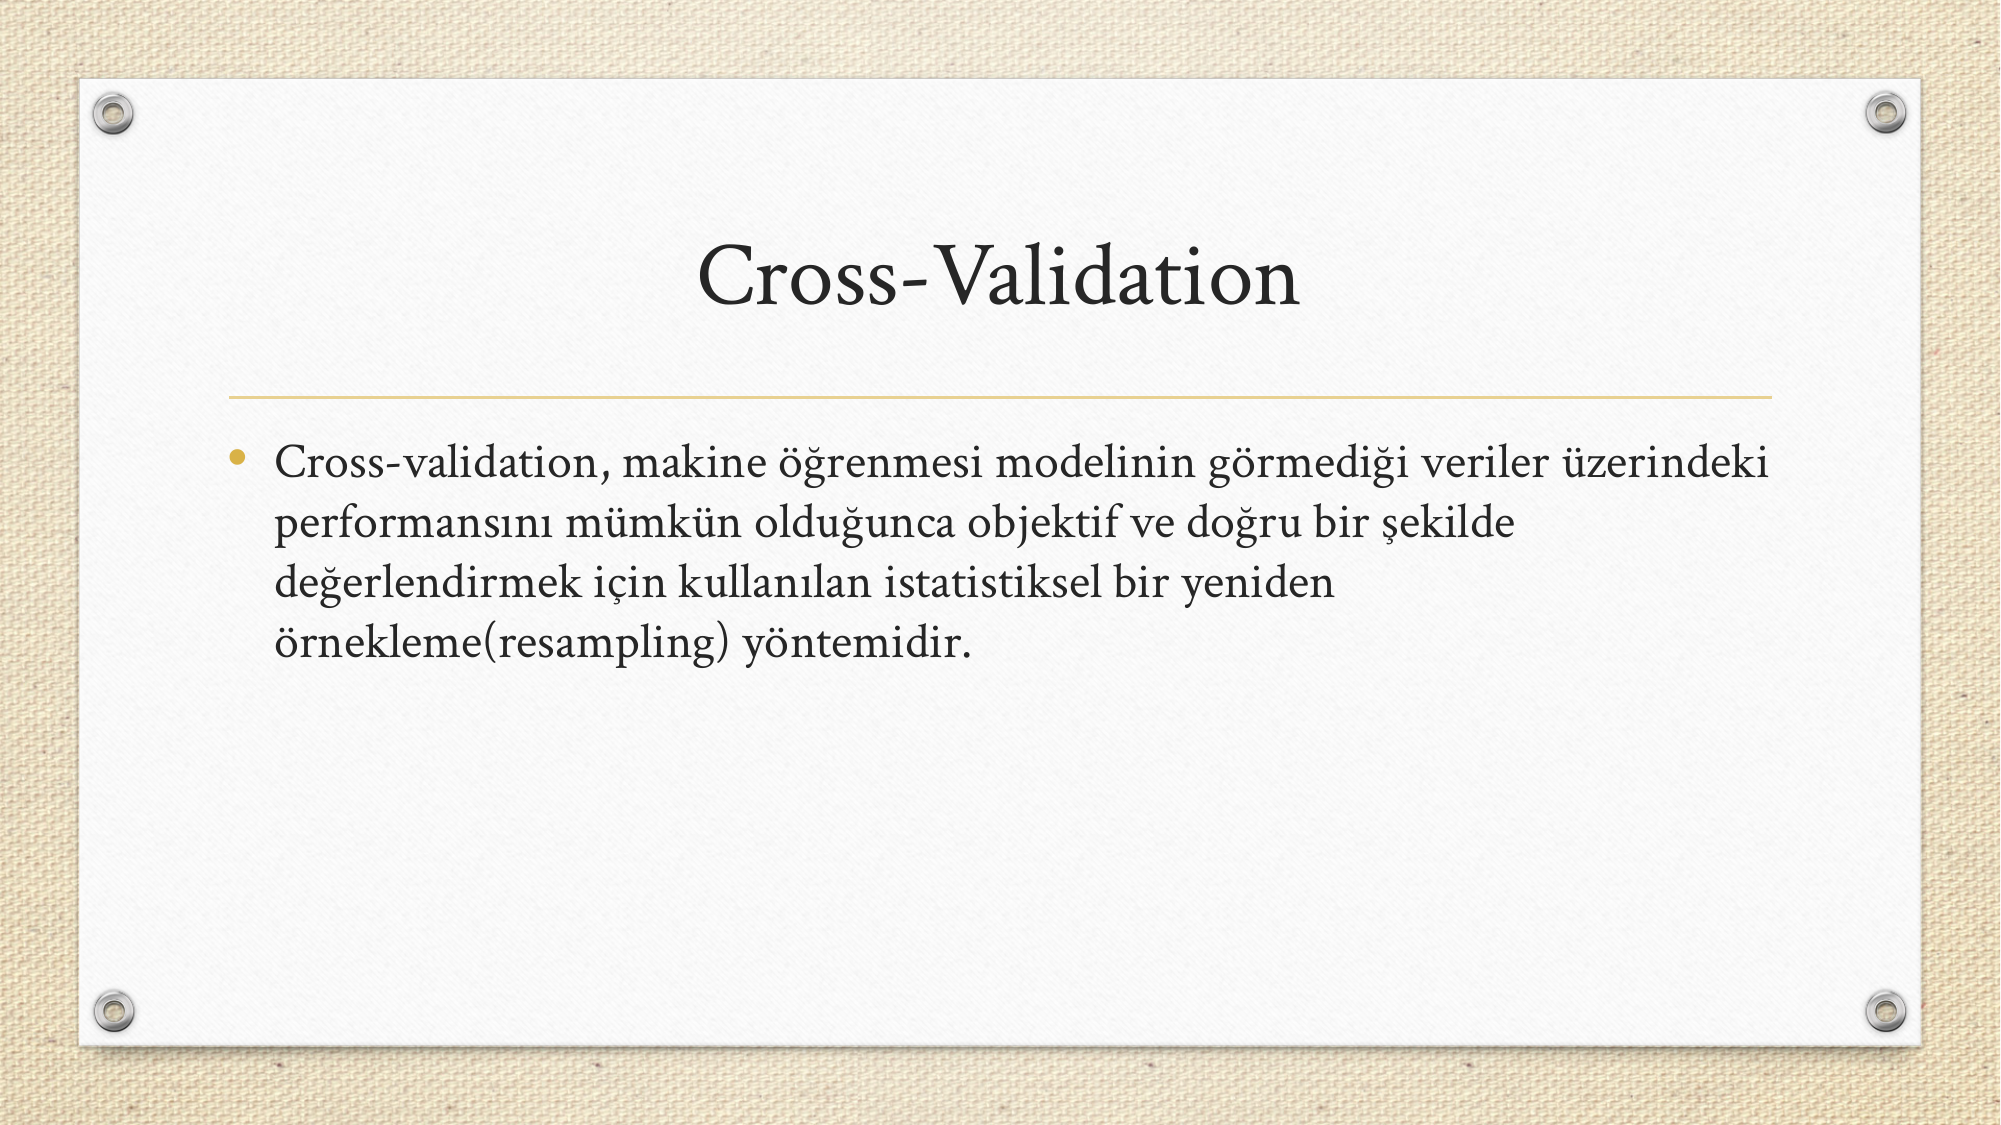

# Cross-Validation
Cross-validation, makine öğrenmesi modelinin görmediği veriler üzerindeki performansını mümkün olduğunca objektif ve doğru bir şekilde değerlendirmek için kullanılan istatistiksel bir yeniden örnekleme(resampling) yöntemidir.